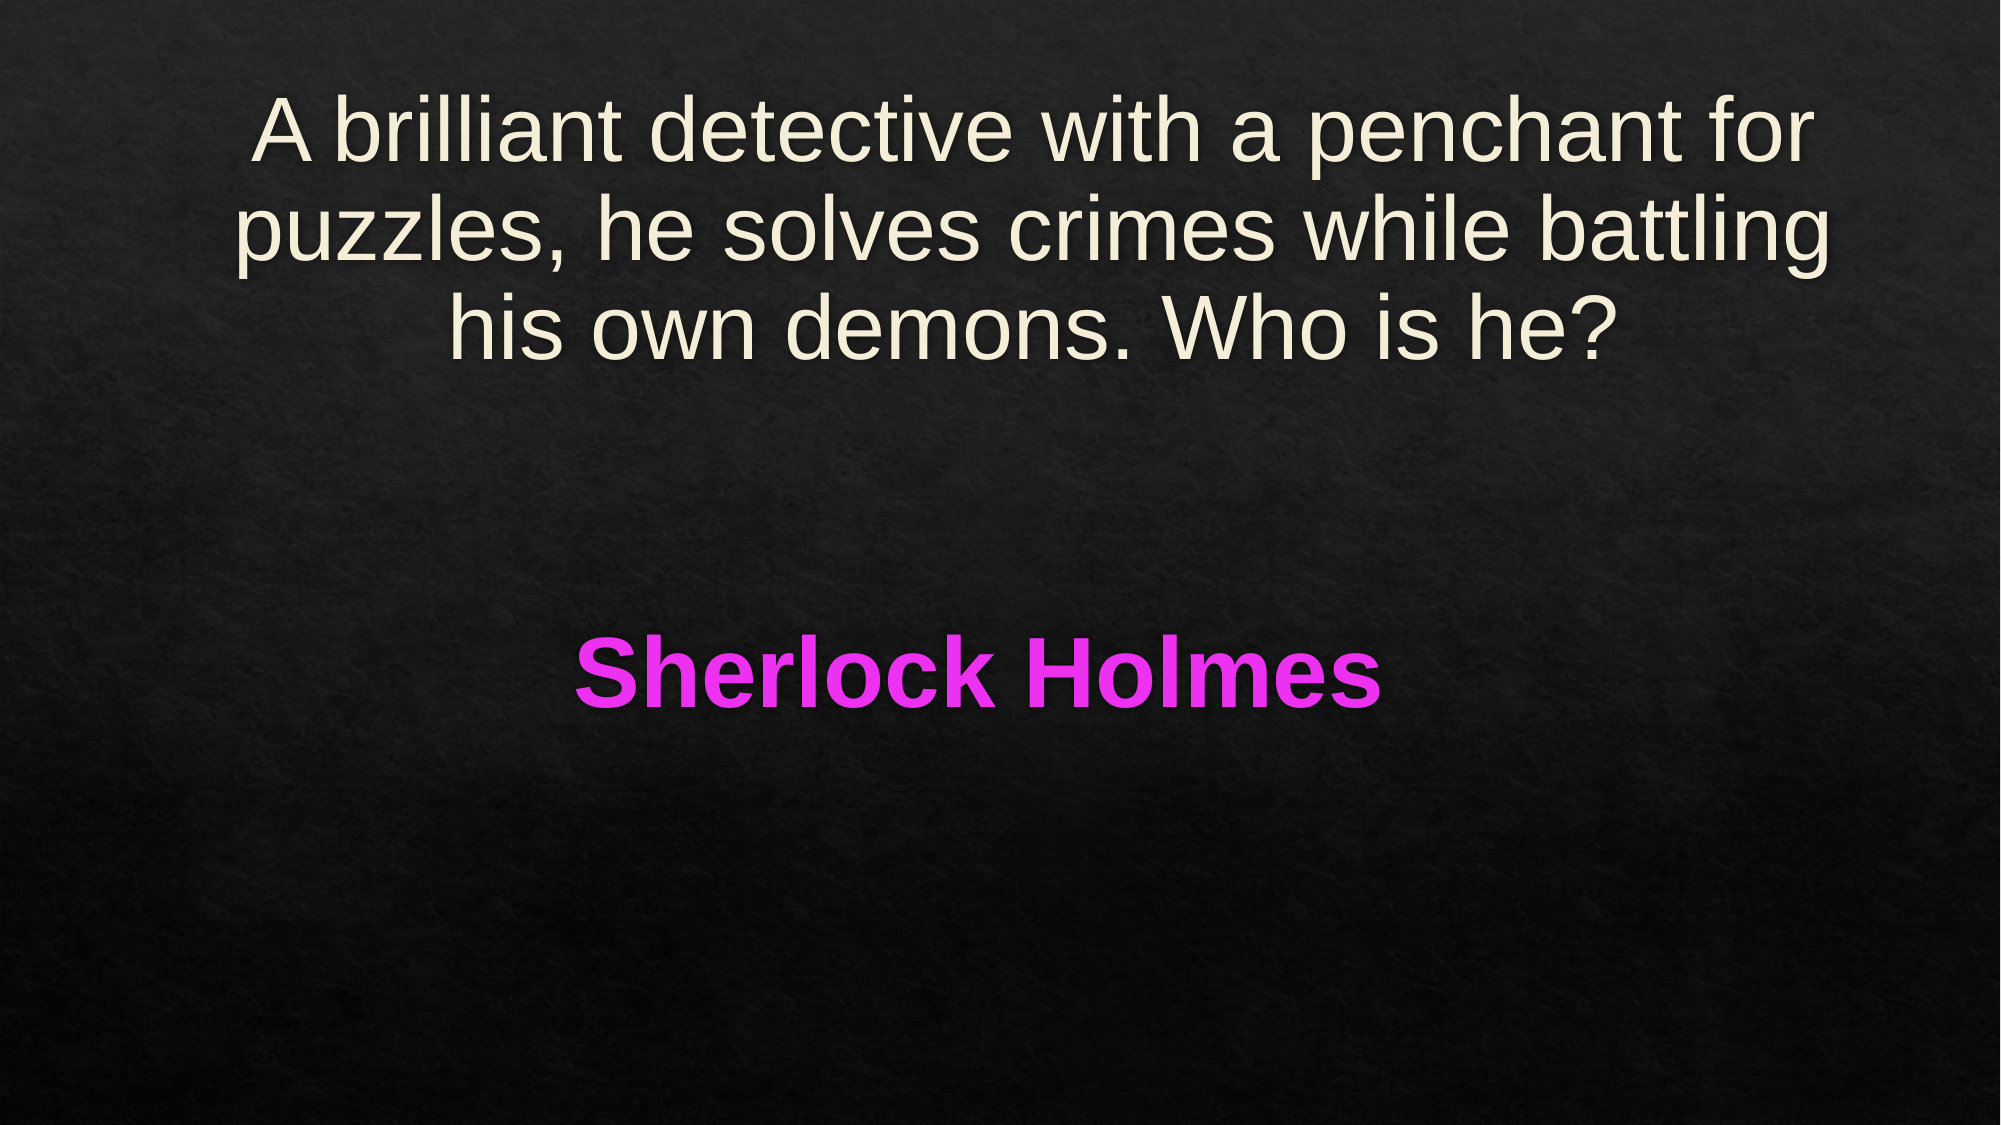

# A brilliant detective with a penchant for puzzles, he solves crimes while battling his own demons. Who is he?
Sherlock Holmes